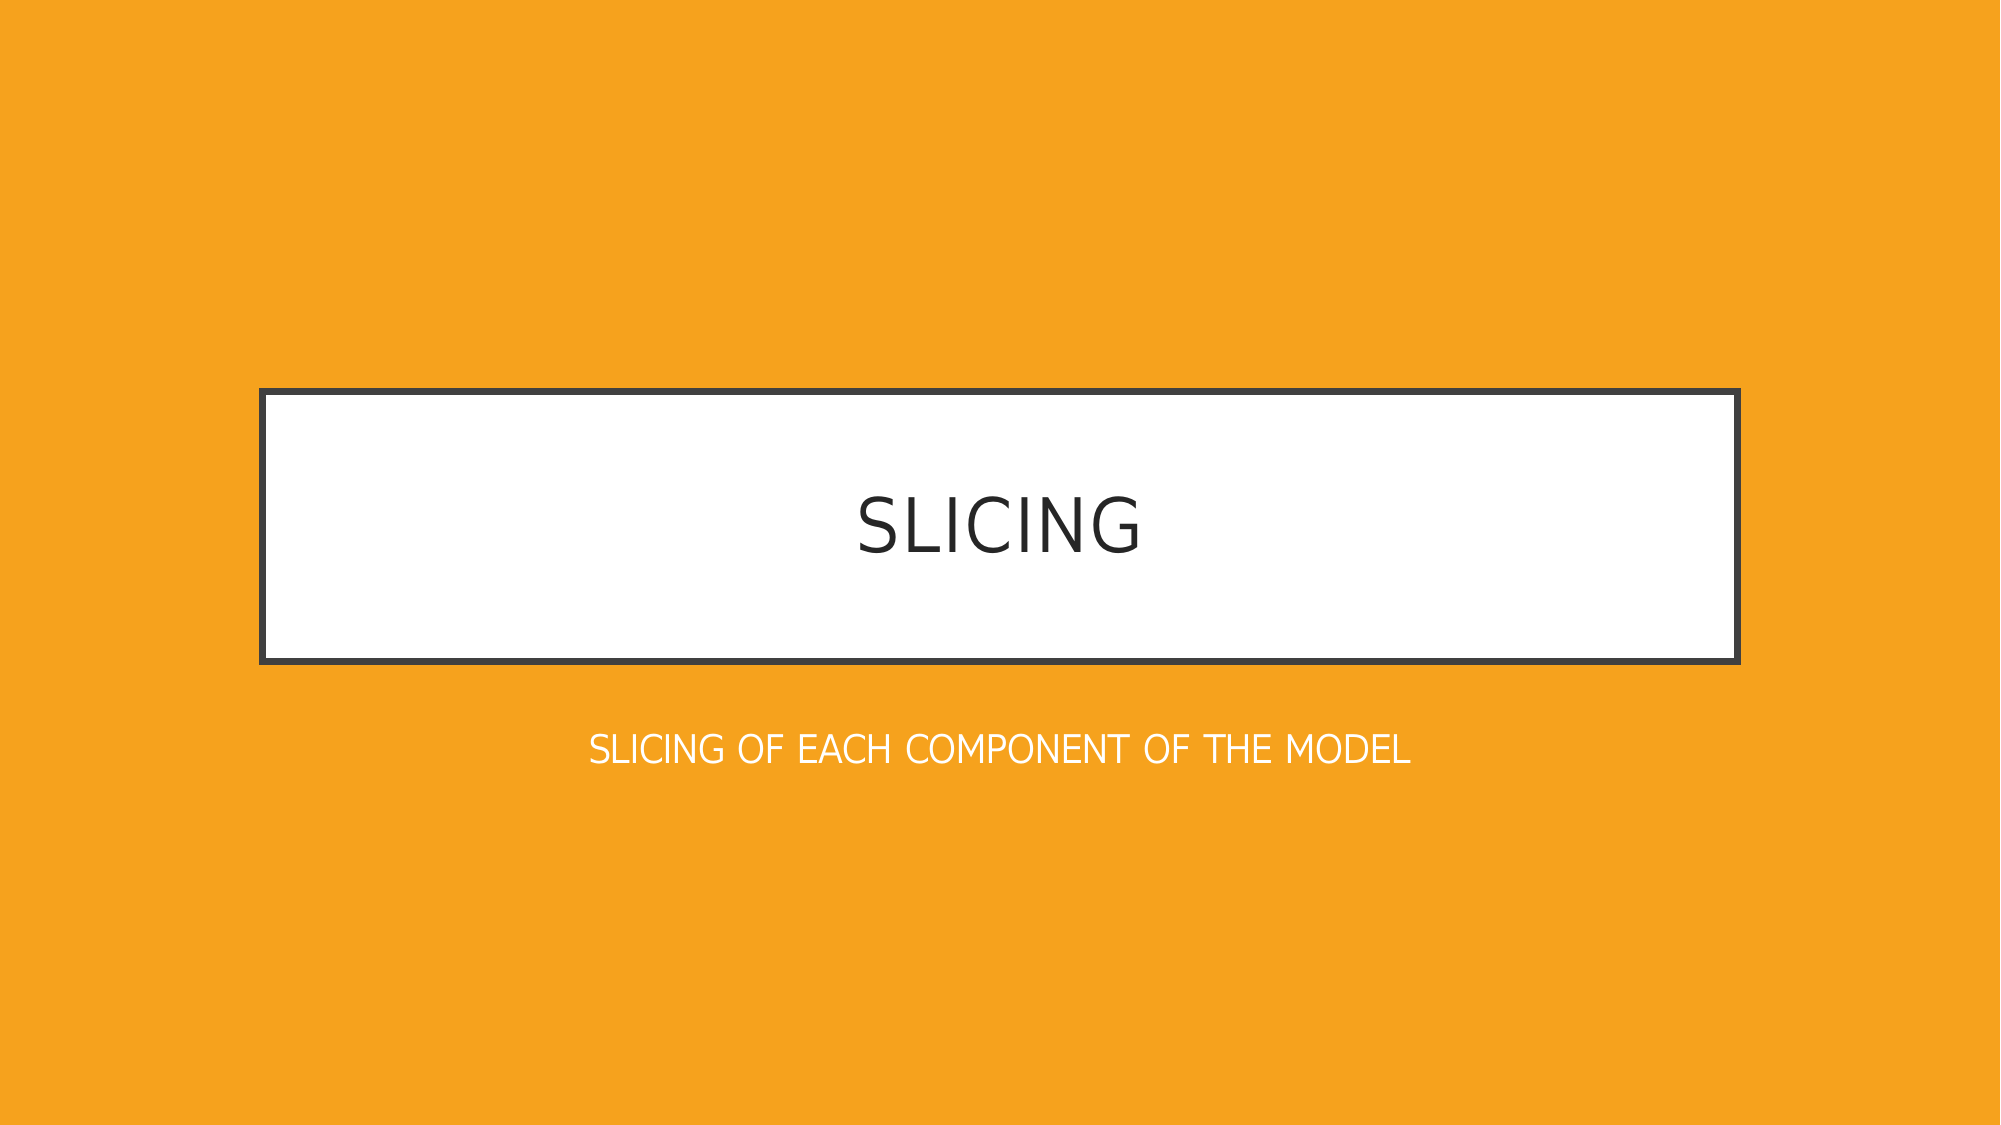

# SLICING
SLICING OF EACH COMPONENT OF THE MODEL